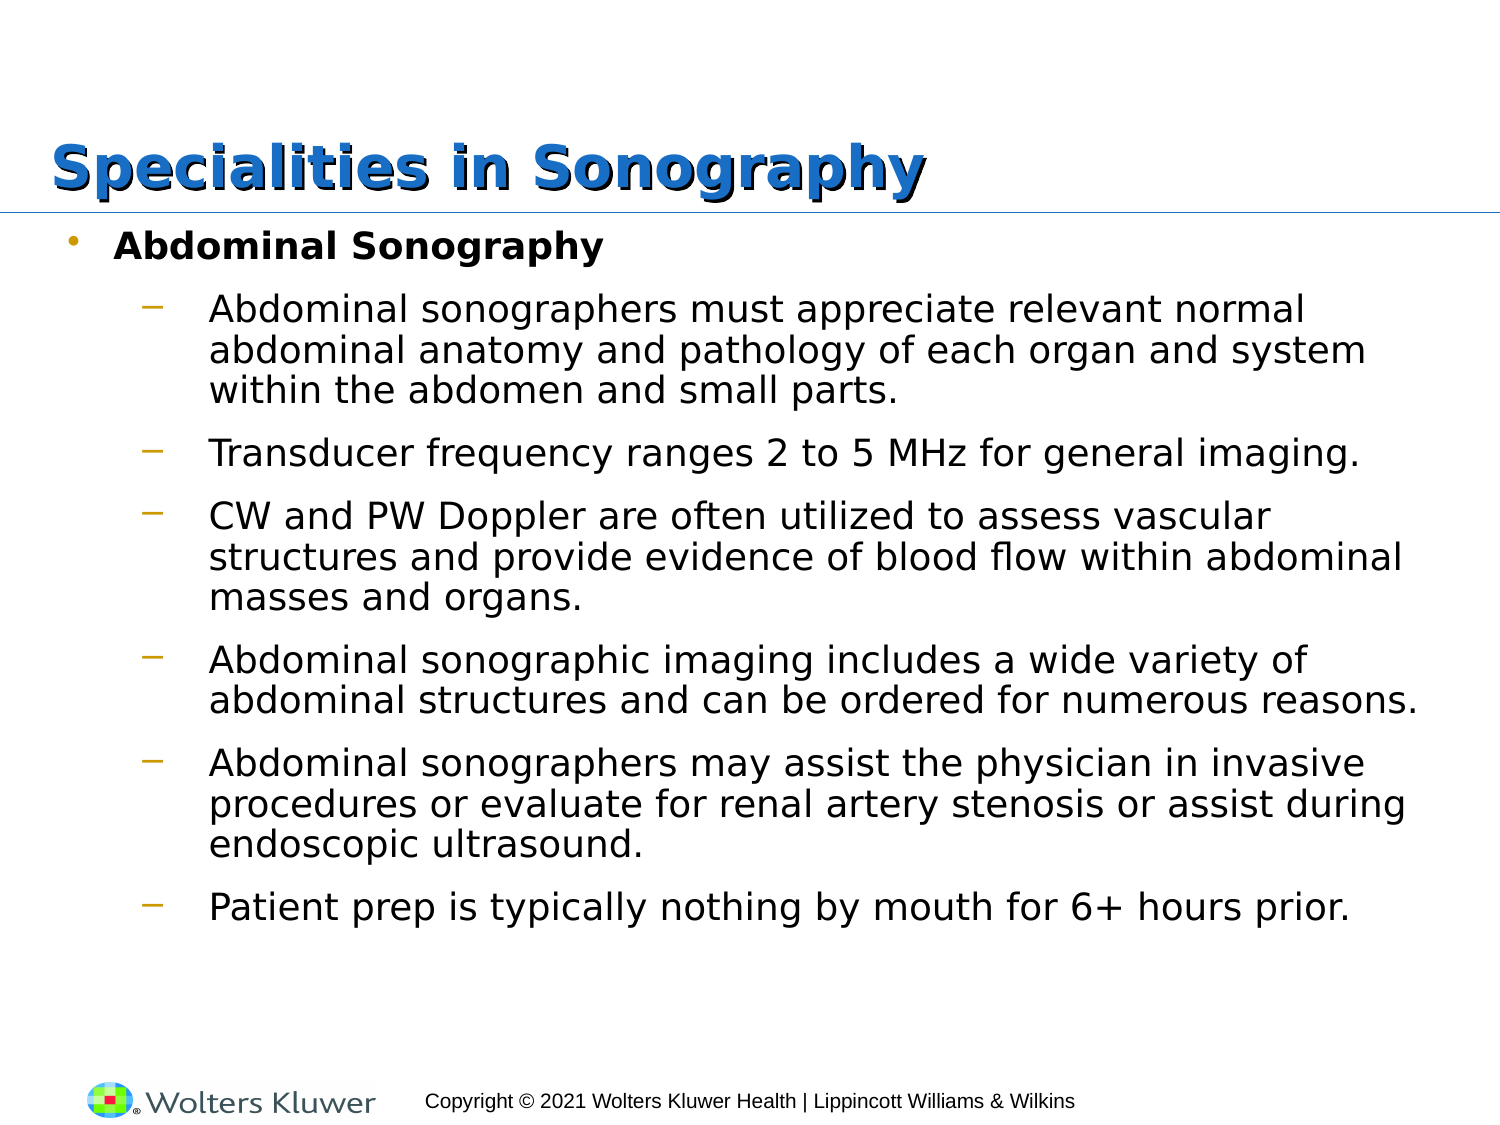

# Specialities in Sonography
Abdominal Sonography
Abdominal sonographers must appreciate relevant normal abdominal anatomy and pathology of each organ and system within the abdomen and small parts.
Transducer frequency ranges 2 to 5 MHz for general imaging.
CW and PW Doppler are often utilized to assess vascular structures and provide evidence of blood flow within abdominal masses and organs.
Abdominal sonographic imaging includes a wide variety of abdominal structures and can be ordered for numerous reasons.
Abdominal sonographers may assist the physician in invasive procedures or evaluate for renal artery stenosis or assist during endoscopic ultrasound.
Patient prep is typically nothing by mouth for 6+ hours prior.